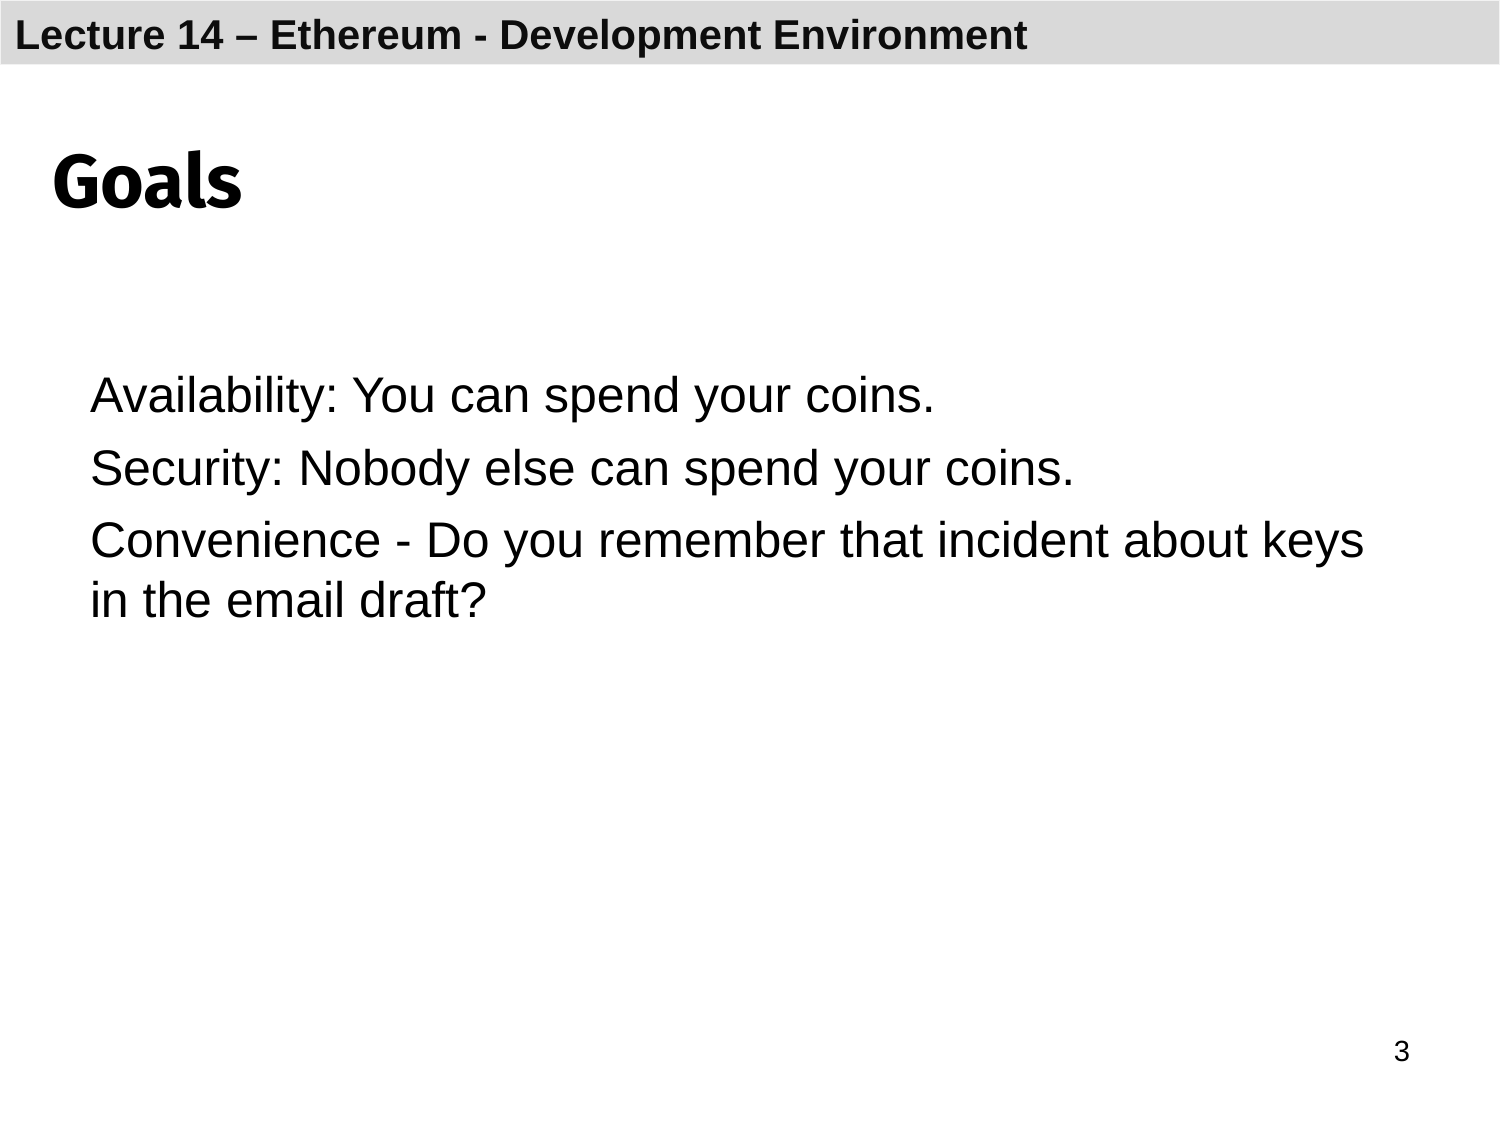

# Goals

Availability: You can spend your coins.
Security: Nobody else can spend your coins.
Convenience - Do you remember that incident about keys in the email draft?

3